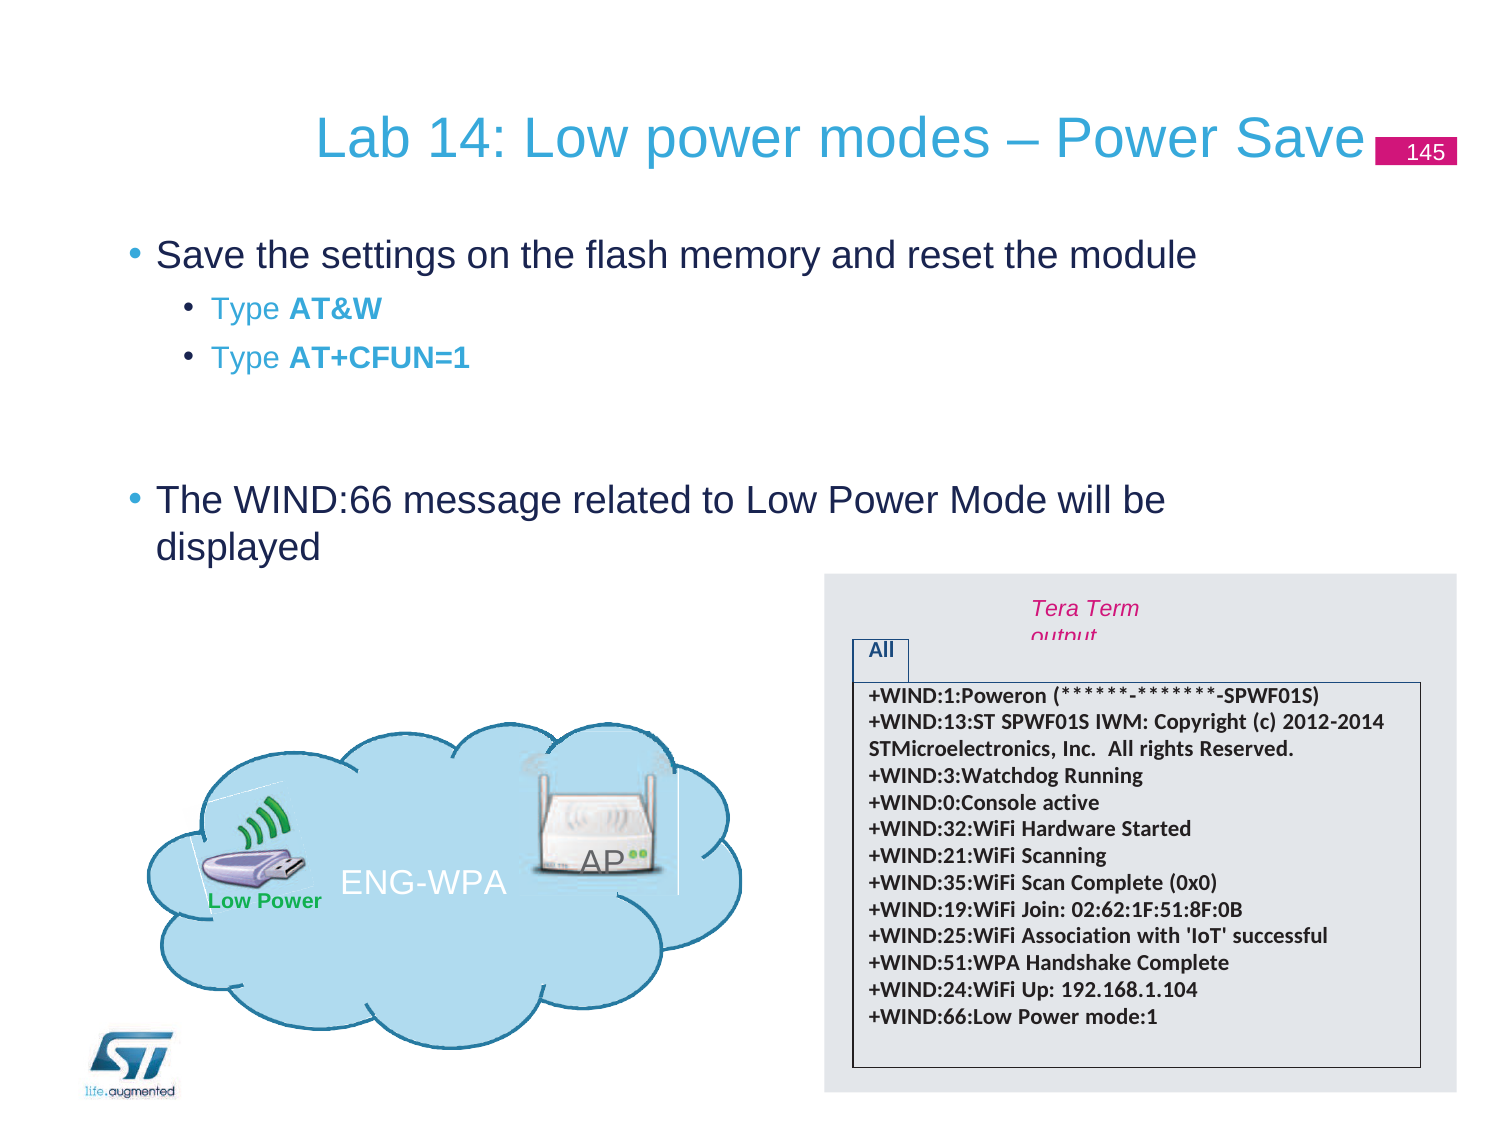

# Lab 14: Low power modes – Power Save
145
Save the settings on the flash memory and reset the module
Type AT&W
Type AT+CFUN=1

The WIND:66 message related to Low Power Mode will be
displayed

Tera Term output
| All |  |
| --- | --- |
| +WIND:1:Poweron (\*\*\*\*\*\*-\*\*\*\*\*\*\*-SPWF01S) +WIND:13:ST SPWF01S IWM: Copyright (c) 2012-2014 STMicroelectronics, Inc. All rights Reserved. +WIND:3:Watchdog Running +WIND:0:Console active +WIND:32:WiFi Hardware Started +WIND:21:WiFi Scanning +WIND:35:WiFi Scan Complete (0x0) +WIND:19:WiFi Join: 02:62:1F:51:8F:0B +WIND:25:WiFi Association with 'IoT' successful +WIND:51:WPA Handshake Complete +WIND:24:WiFi Up: 192.168.1.104 +WIND:66:Low Power mode:1 |  |

AP
ENG-WPA
Low Power